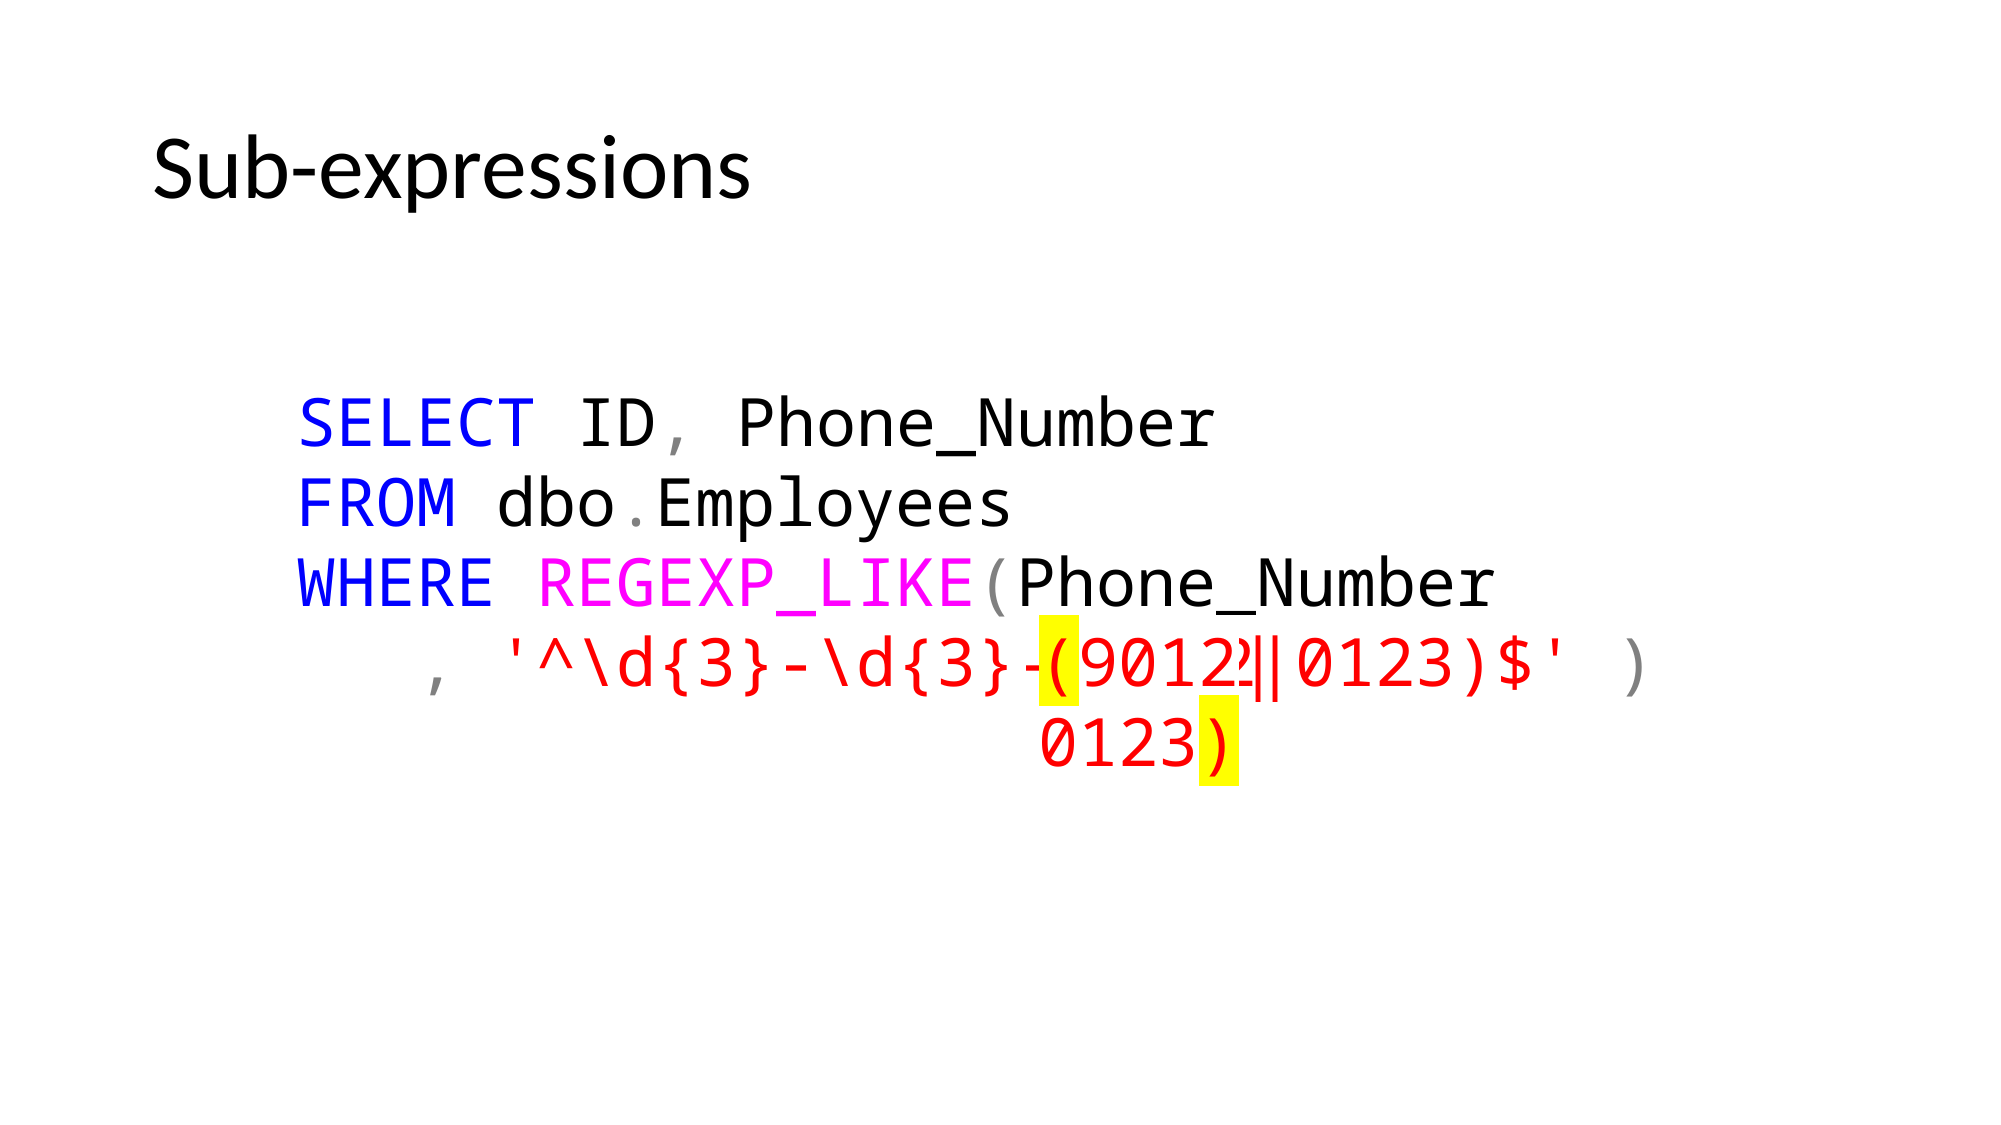

# Sub-expressions
SELECT ID, Phone_Number
FROM dbo.Employees
WHERE REGEXP_LIKE(Phone_Number
   , '^\d{3}-\d{3}-(9012|0123)$' )
(9012|0123)